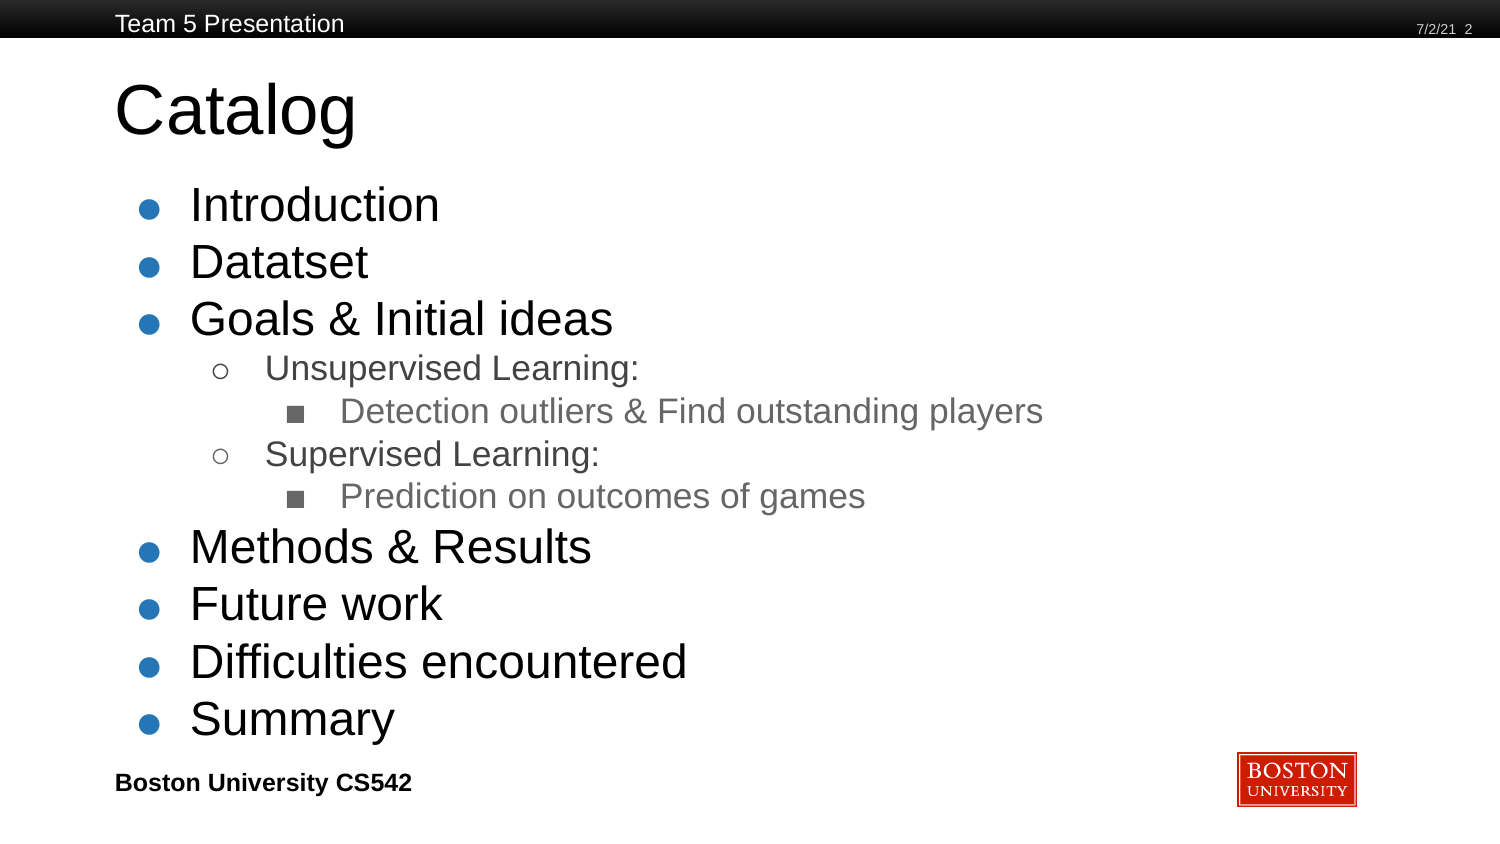

Team 5 Presentation
7/2/21  2
# Catalog
Introduction
Datatset
Goals & Initial ideas
Unsupervised Learning:
Detection outliers & Find outstanding players
Supervised Learning:
Prediction on outcomes of games
Methods & Results
Future work
Difficulties encountered
Summary